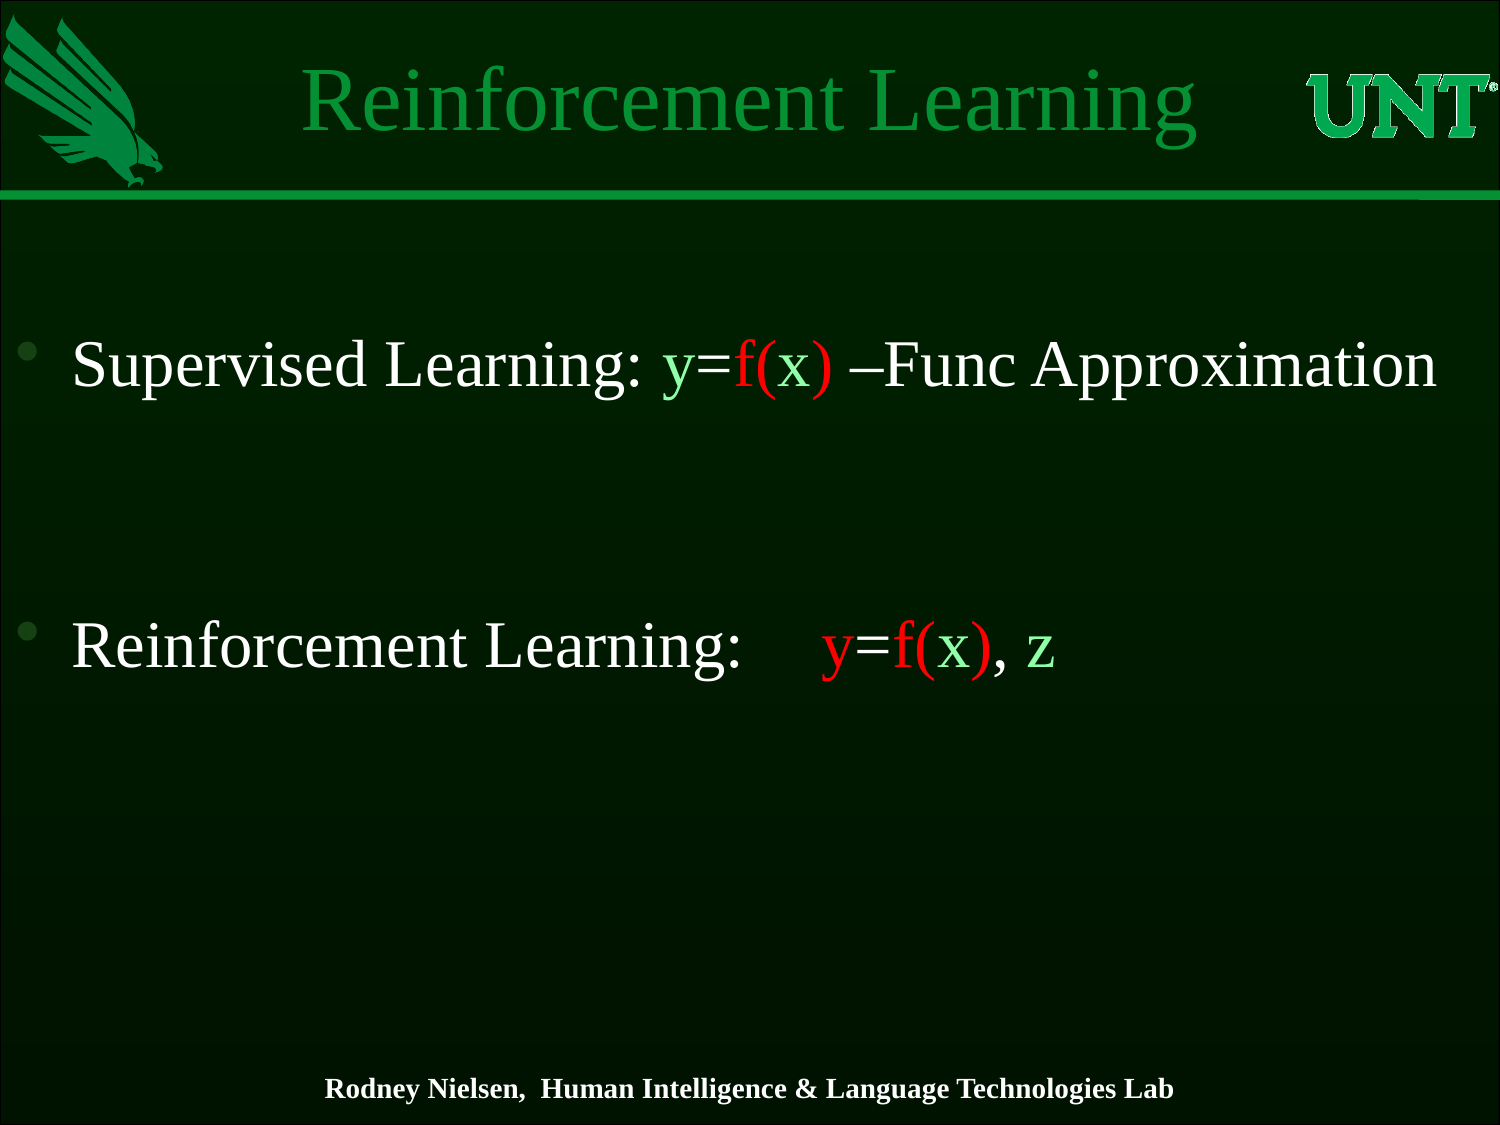

# Reinforcement Learning
Supervised Learning: y=f(x) –Func Approximation

Reinforcement Learning: 	y=f(x), z